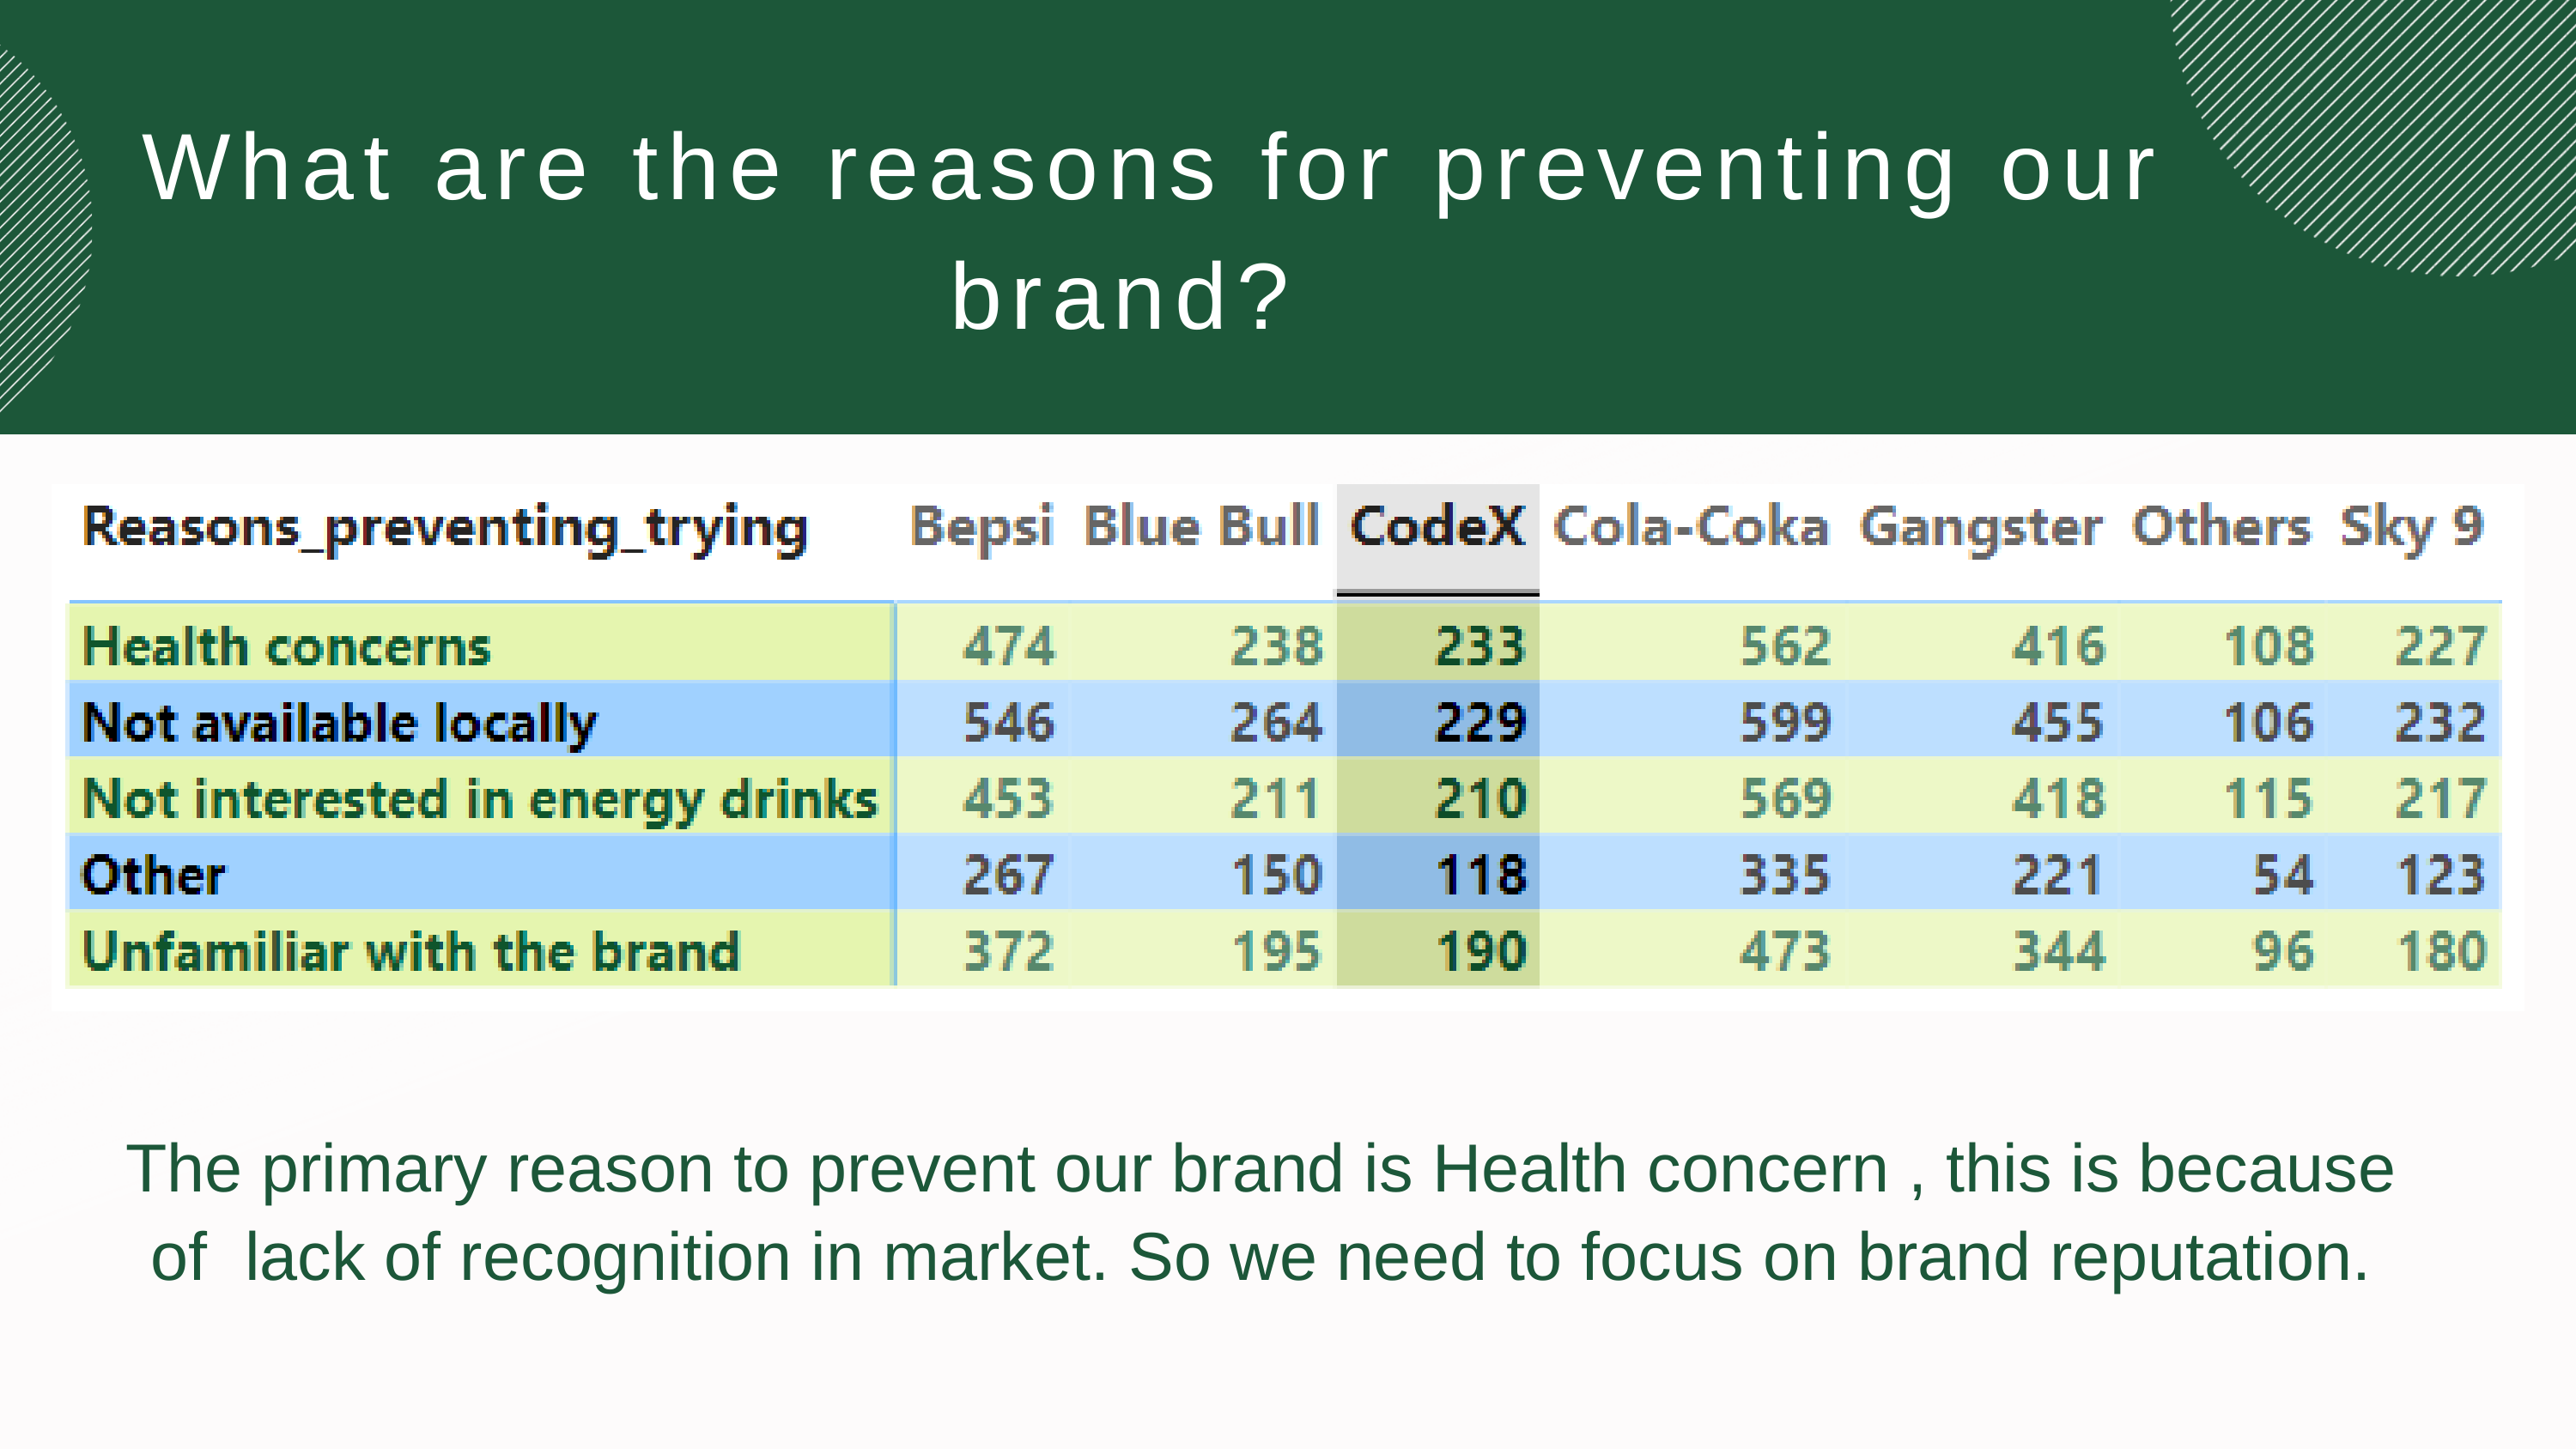

What are the reasons for preventing our brand?

The primary reason to prevent our brand is Health concern , this is because of  lack of recognition in market. So we need to focus on brand reputation.